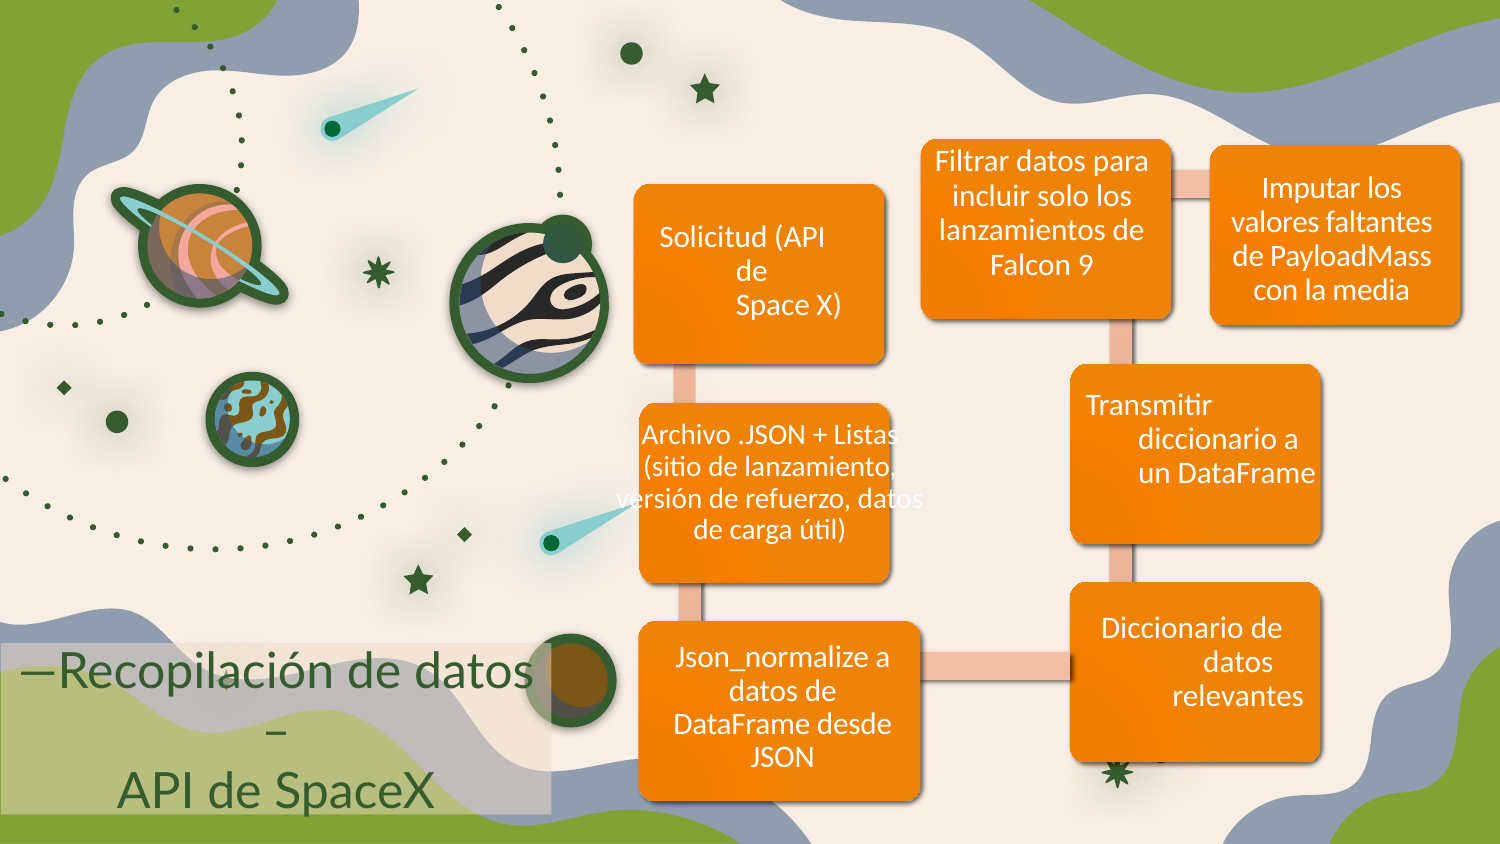

# Filtrar datos para incluir solo los lanzamientos de Falcon 9

Imputar los valores faltantes de PayloadMass con la media

Solicitud (API de Space X)

Transmitir diccionario a un DataFrame

Archivo .JSON + Listas (sitio de lanzamiento, versión de refuerzo, datos de carga útil)

Diccionario de datos relevantes

Json_normalize a datos de DataFrame desde JSON

—Recopilación de datos –
API de SpaceX